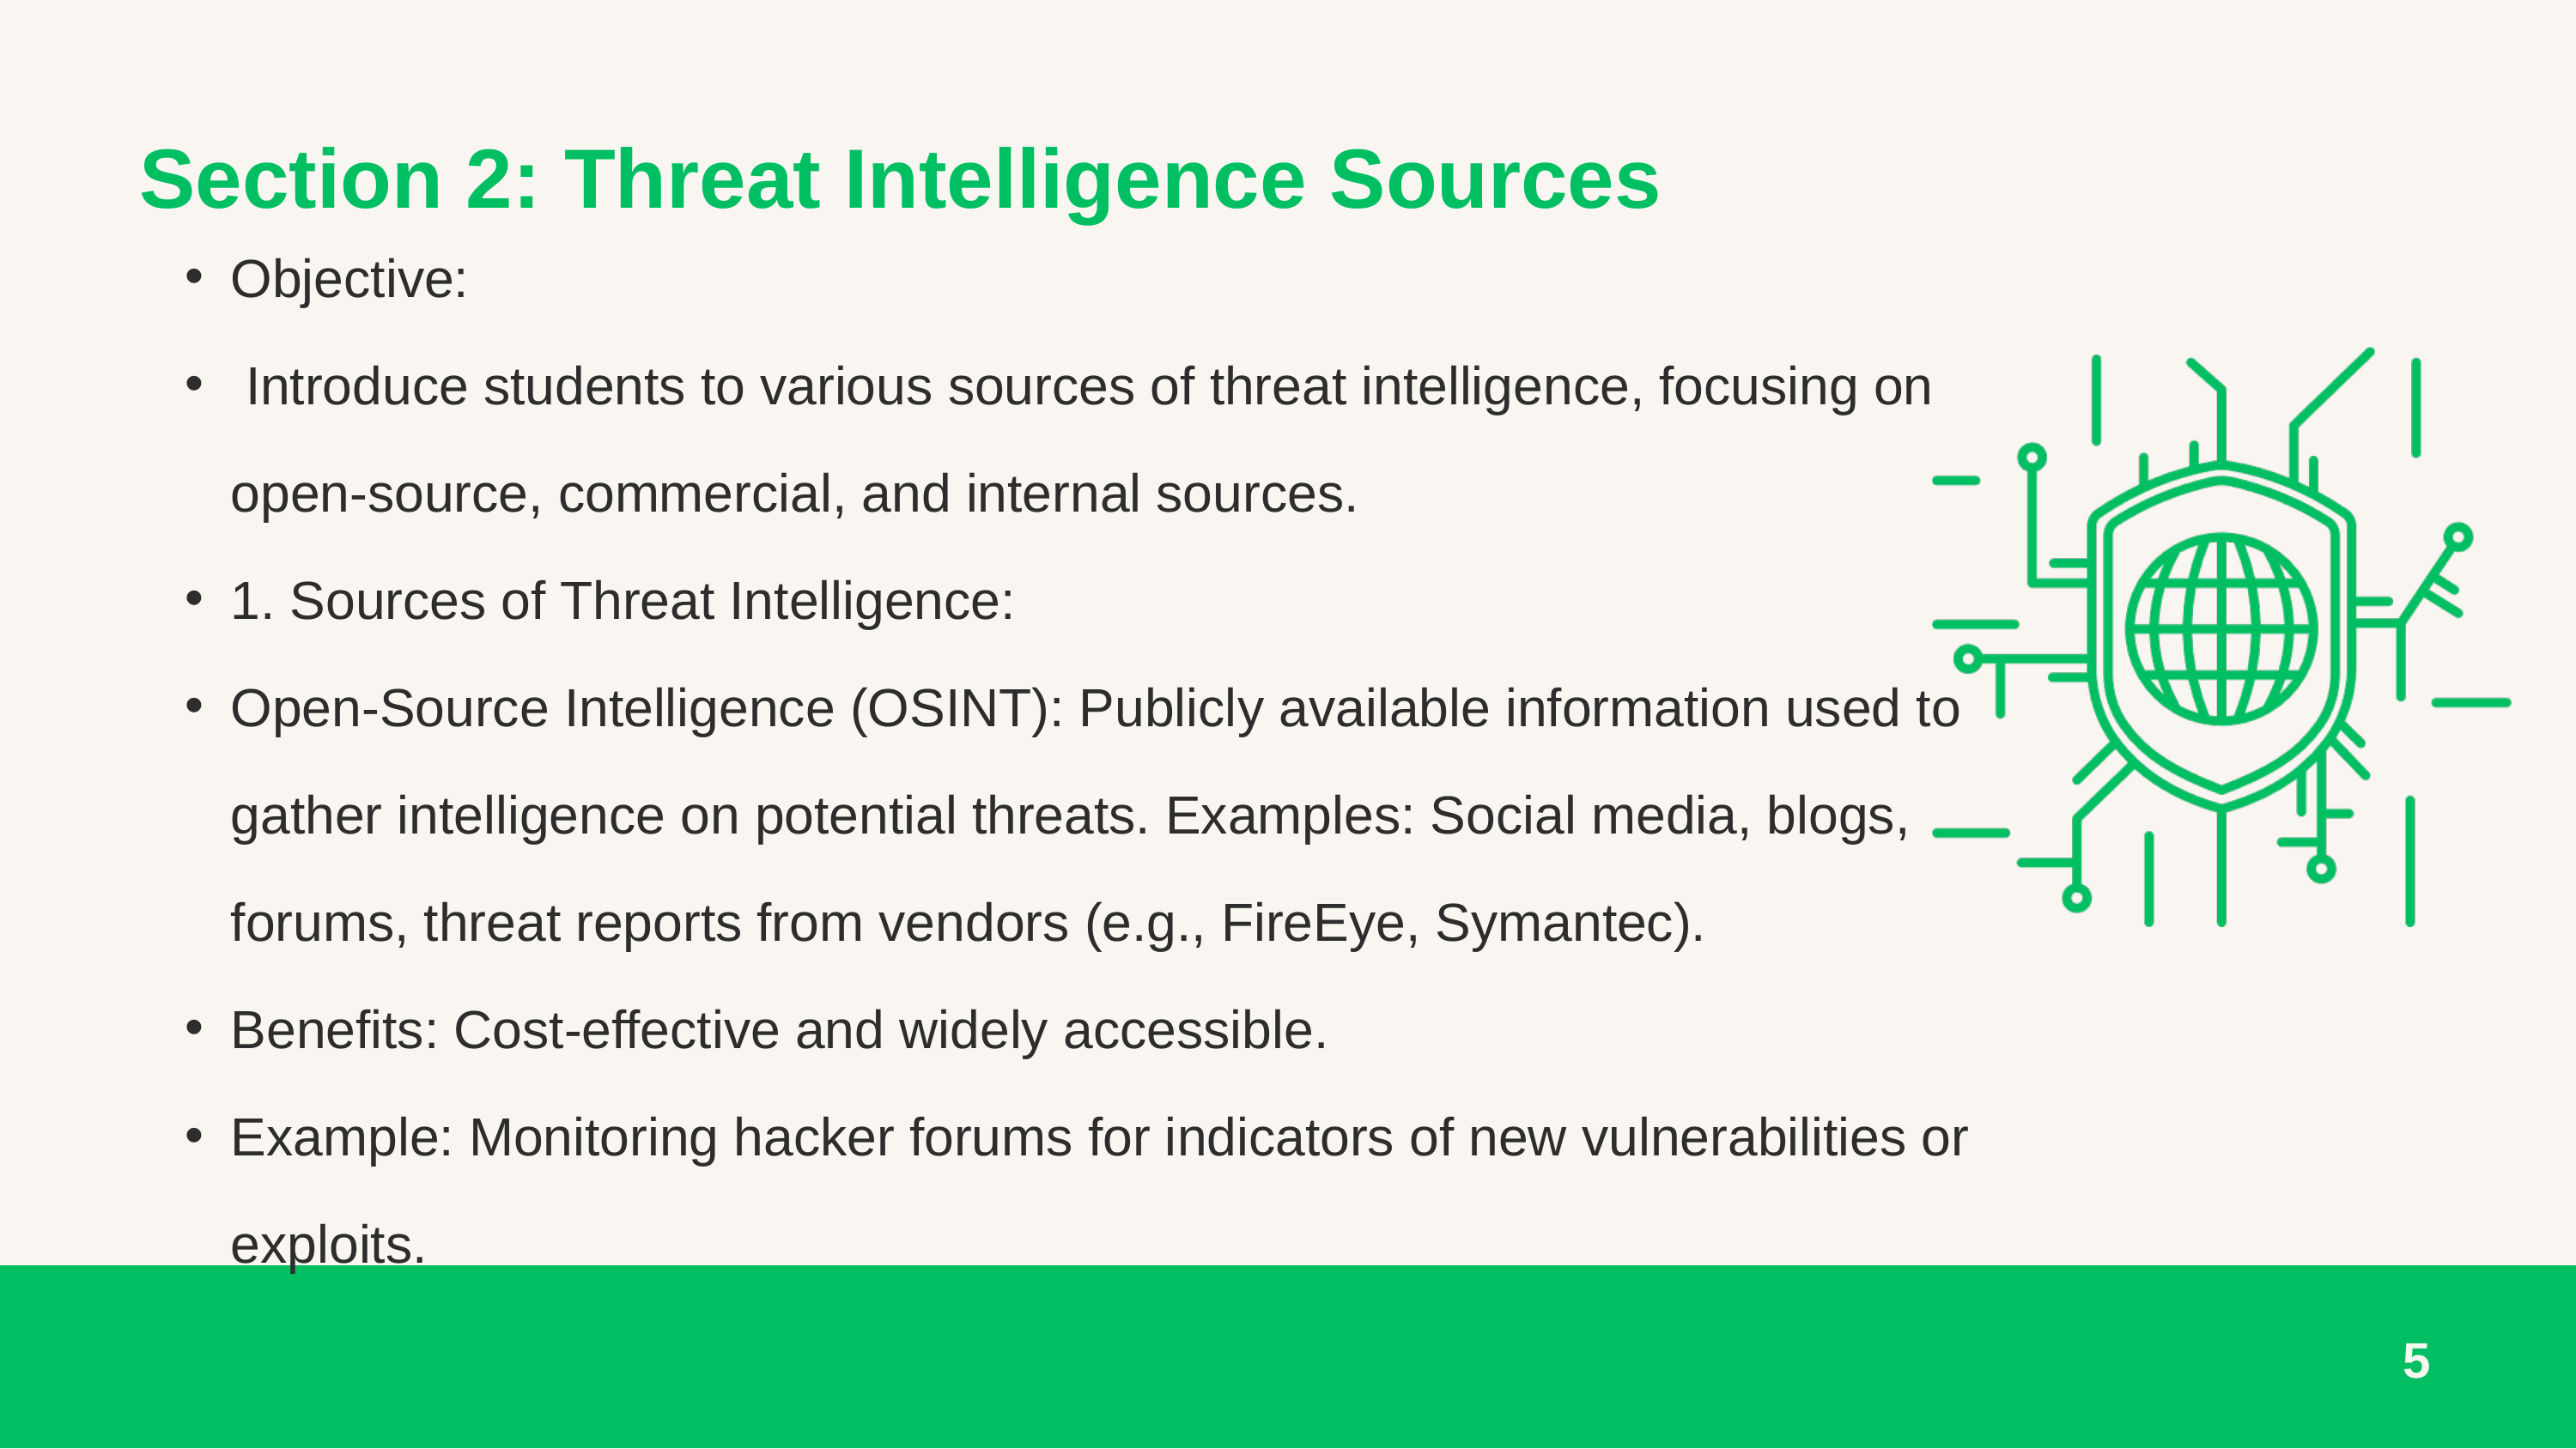

Section 2: Threat Intelligence Sources
Objective:
 Introduce students to various sources of threat intelligence, focusing on open-source, commercial, and internal sources.
1. Sources of Threat Intelligence:
Open-Source Intelligence (OSINT): Publicly available information used to gather intelligence on potential threats. Examples: Social media, blogs, forums, threat reports from vendors (e.g., FireEye, Symantec).
Benefits: Cost-effective and widely accessible.
Example: Monitoring hacker forums for indicators of new vulnerabilities or exploits.

5